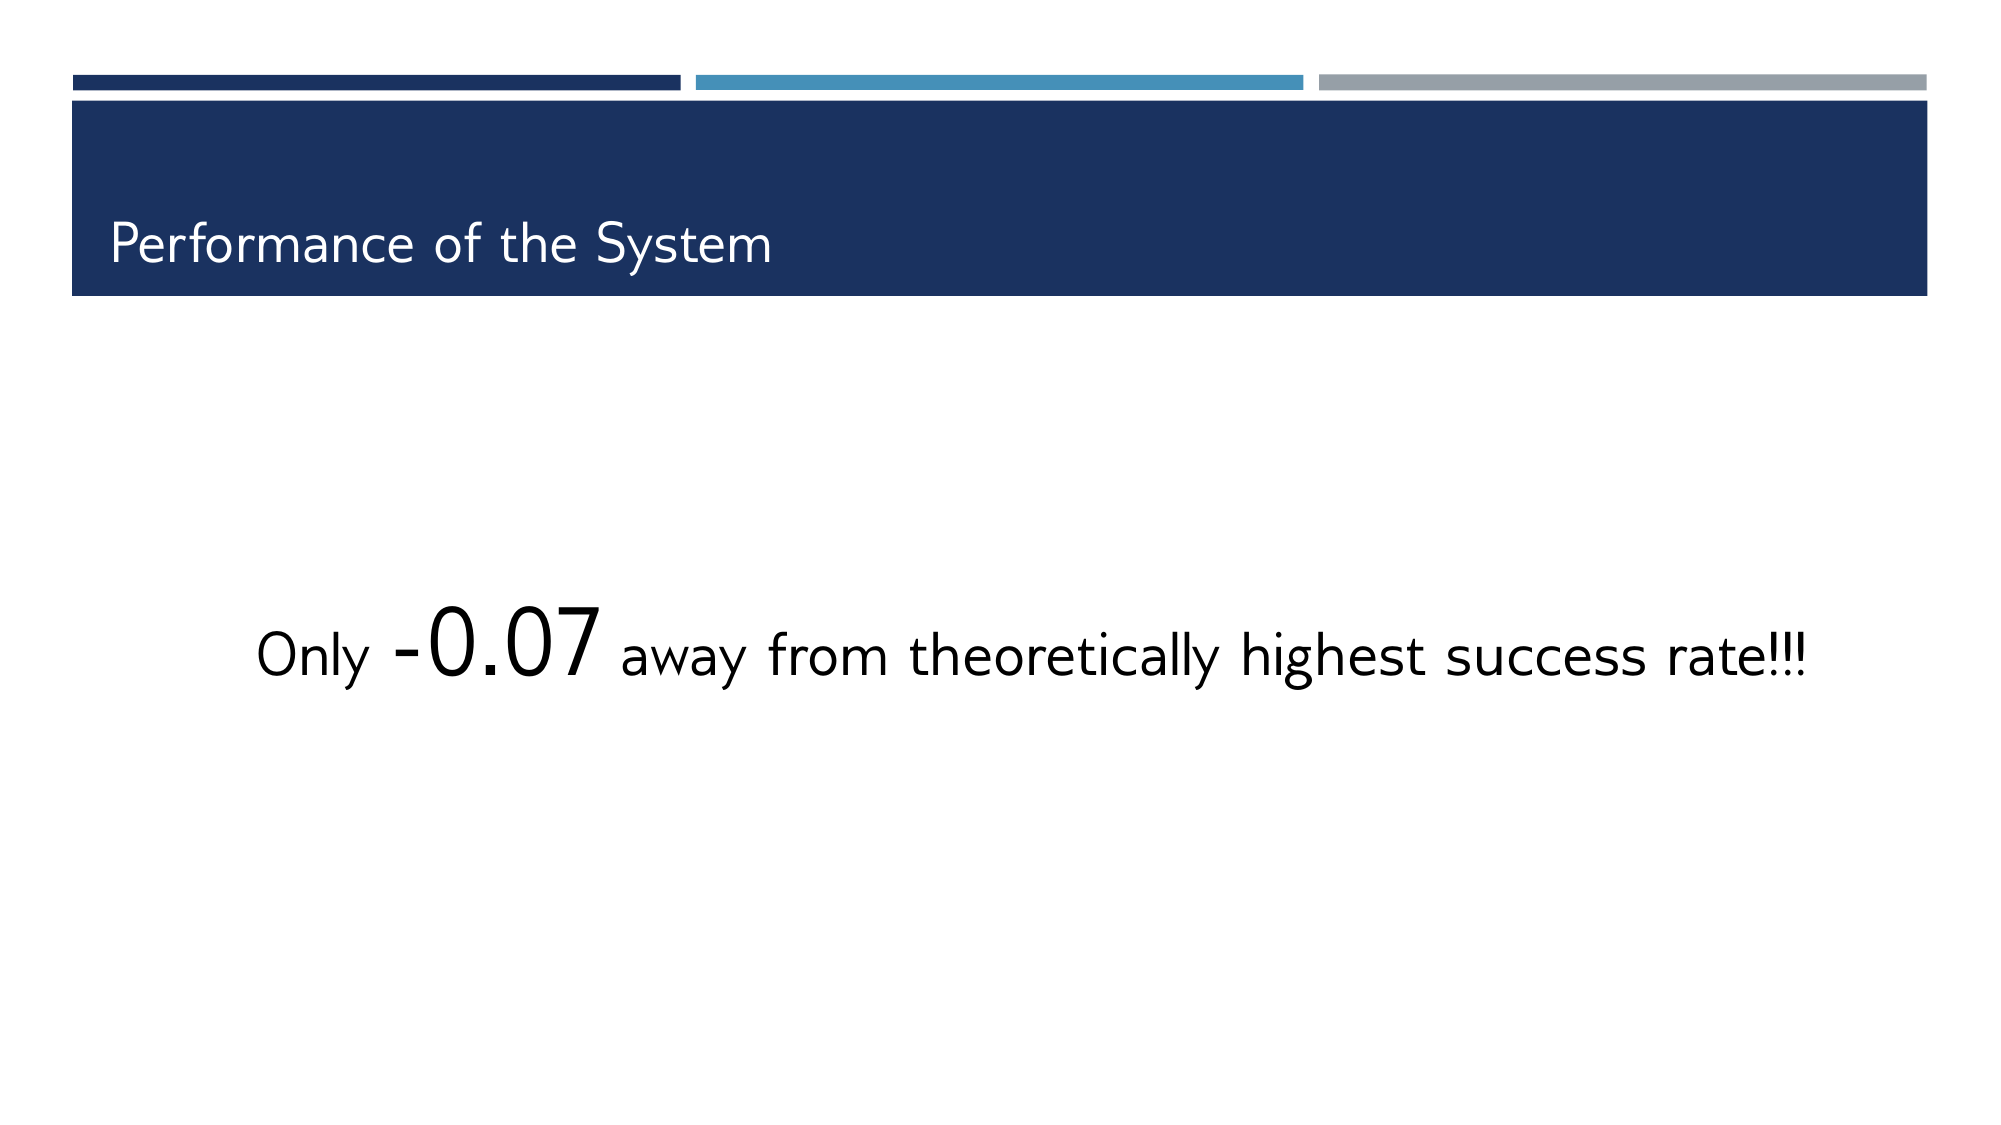

# Performance of the System

Only -0.07 away from theoretically highest success rate!!!